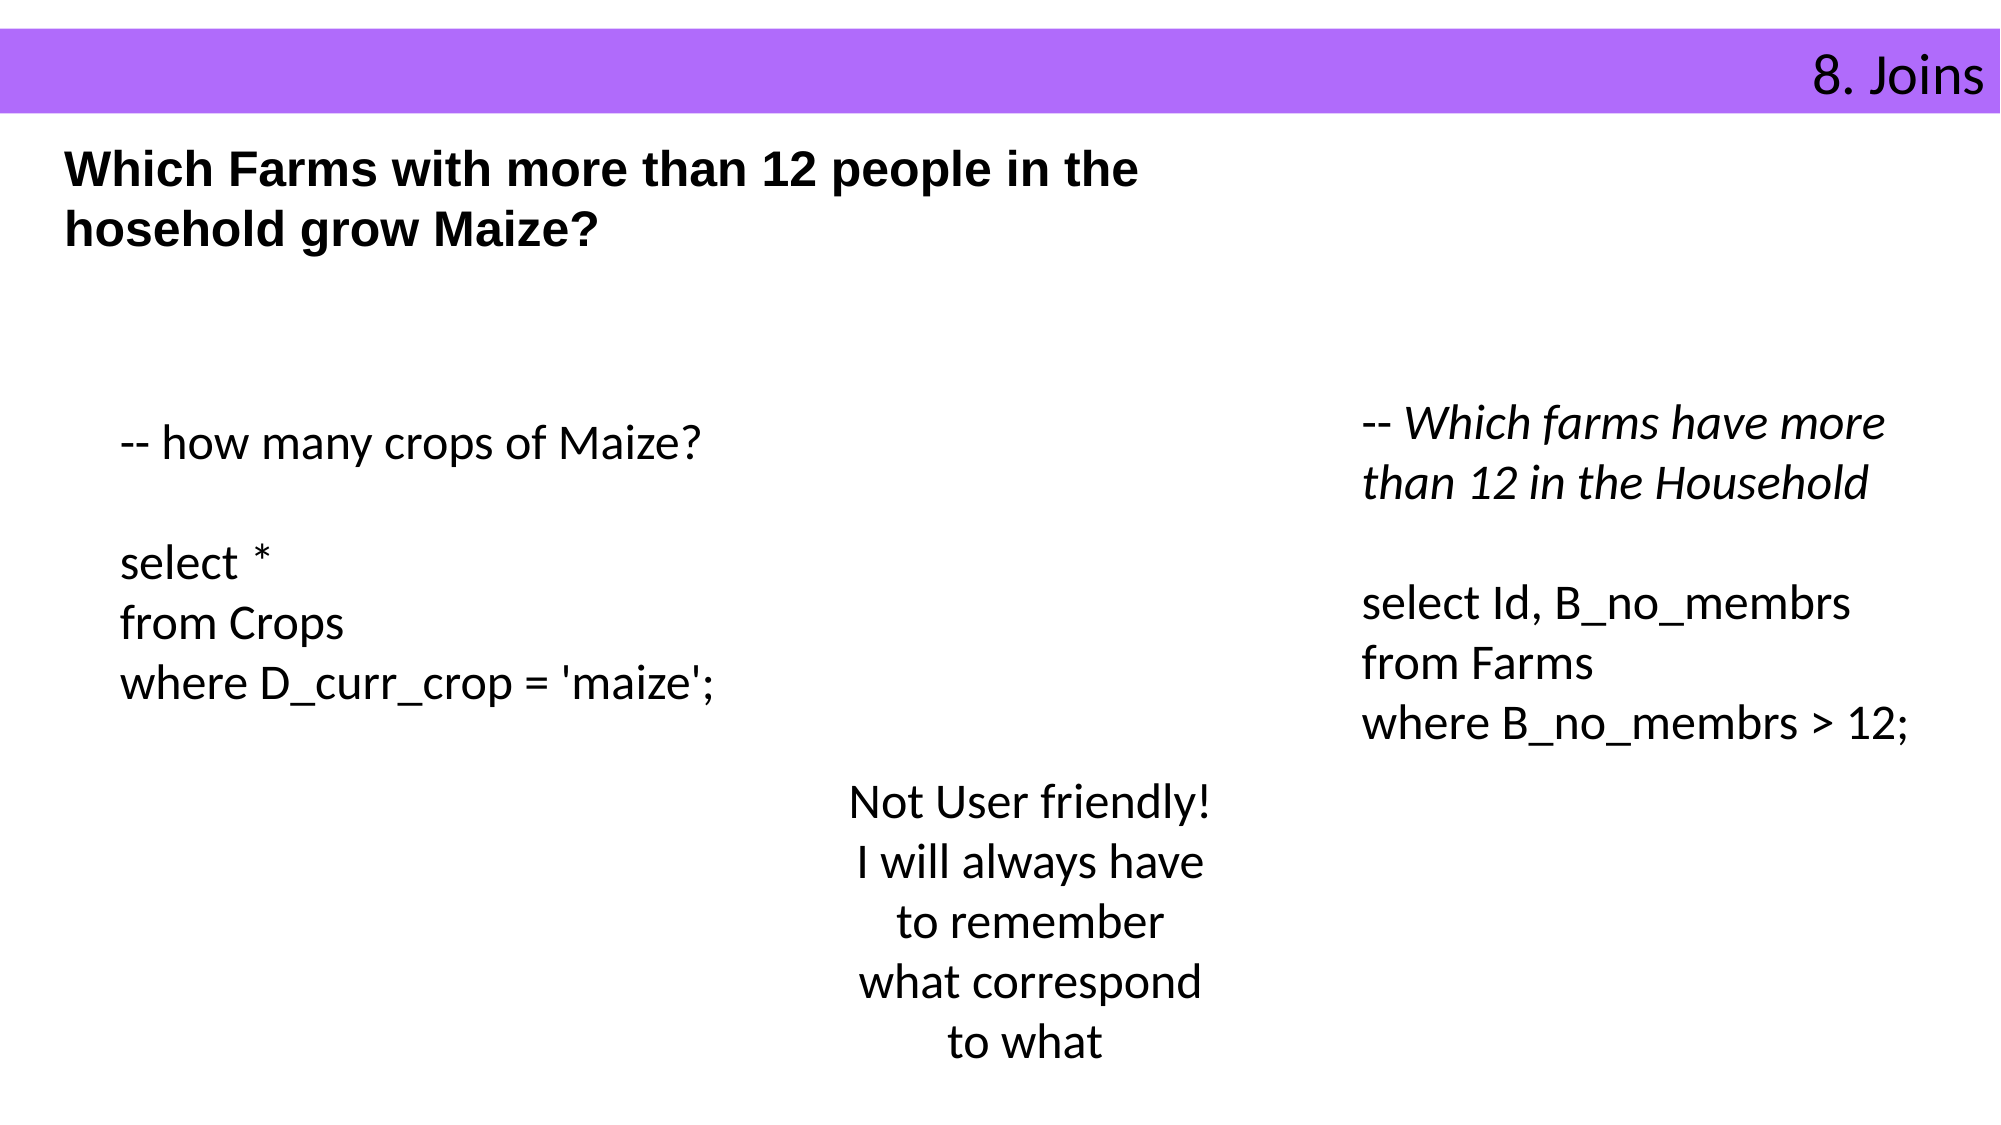

8. Joins
Which Farms with more than 12 people in the hosehold grow Maize?

-- Which farms have more than 12 in the Household

select Id, B_no_membrs
from Farms
where B_no_membrs > 12;
-- how many crops of Maize?

select *
from Crops
where D_curr_crop = 'maize';
Not User friendly! I will always have to remember what correspond to what